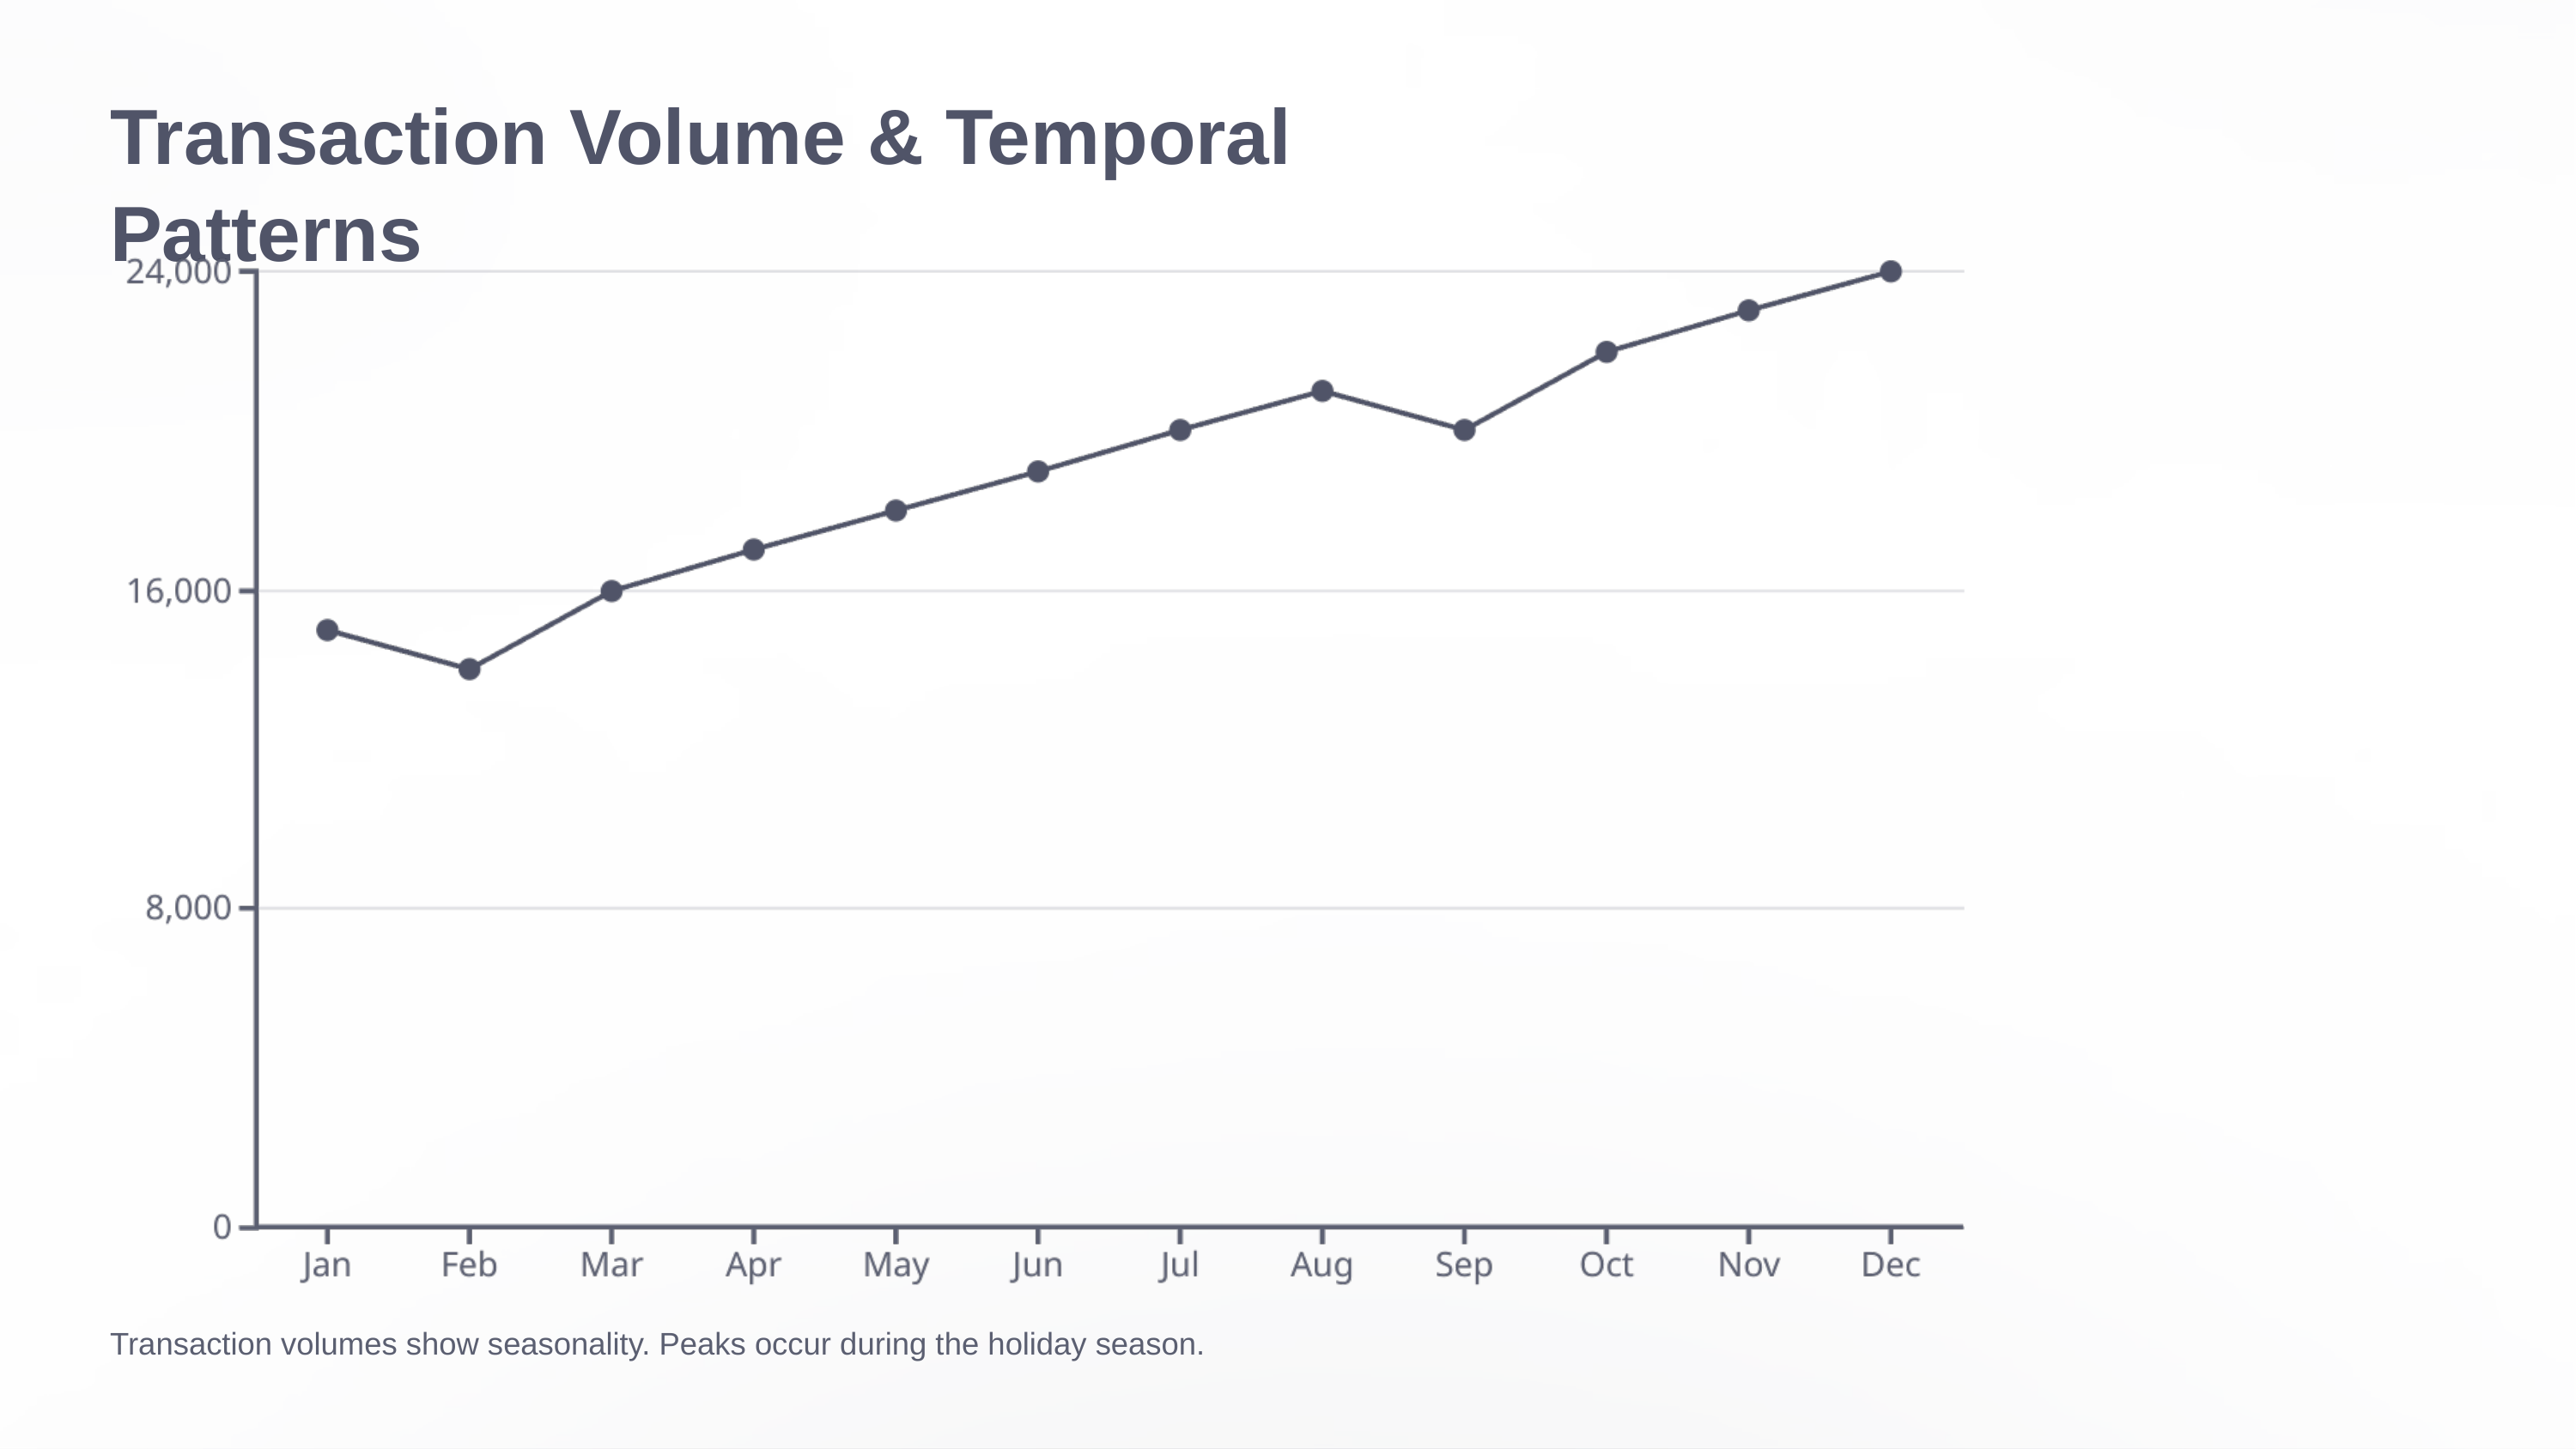

Transaction Volume & Temporal Patterns

Transaction volumes show seasonality. Peaks occur during the holiday season.